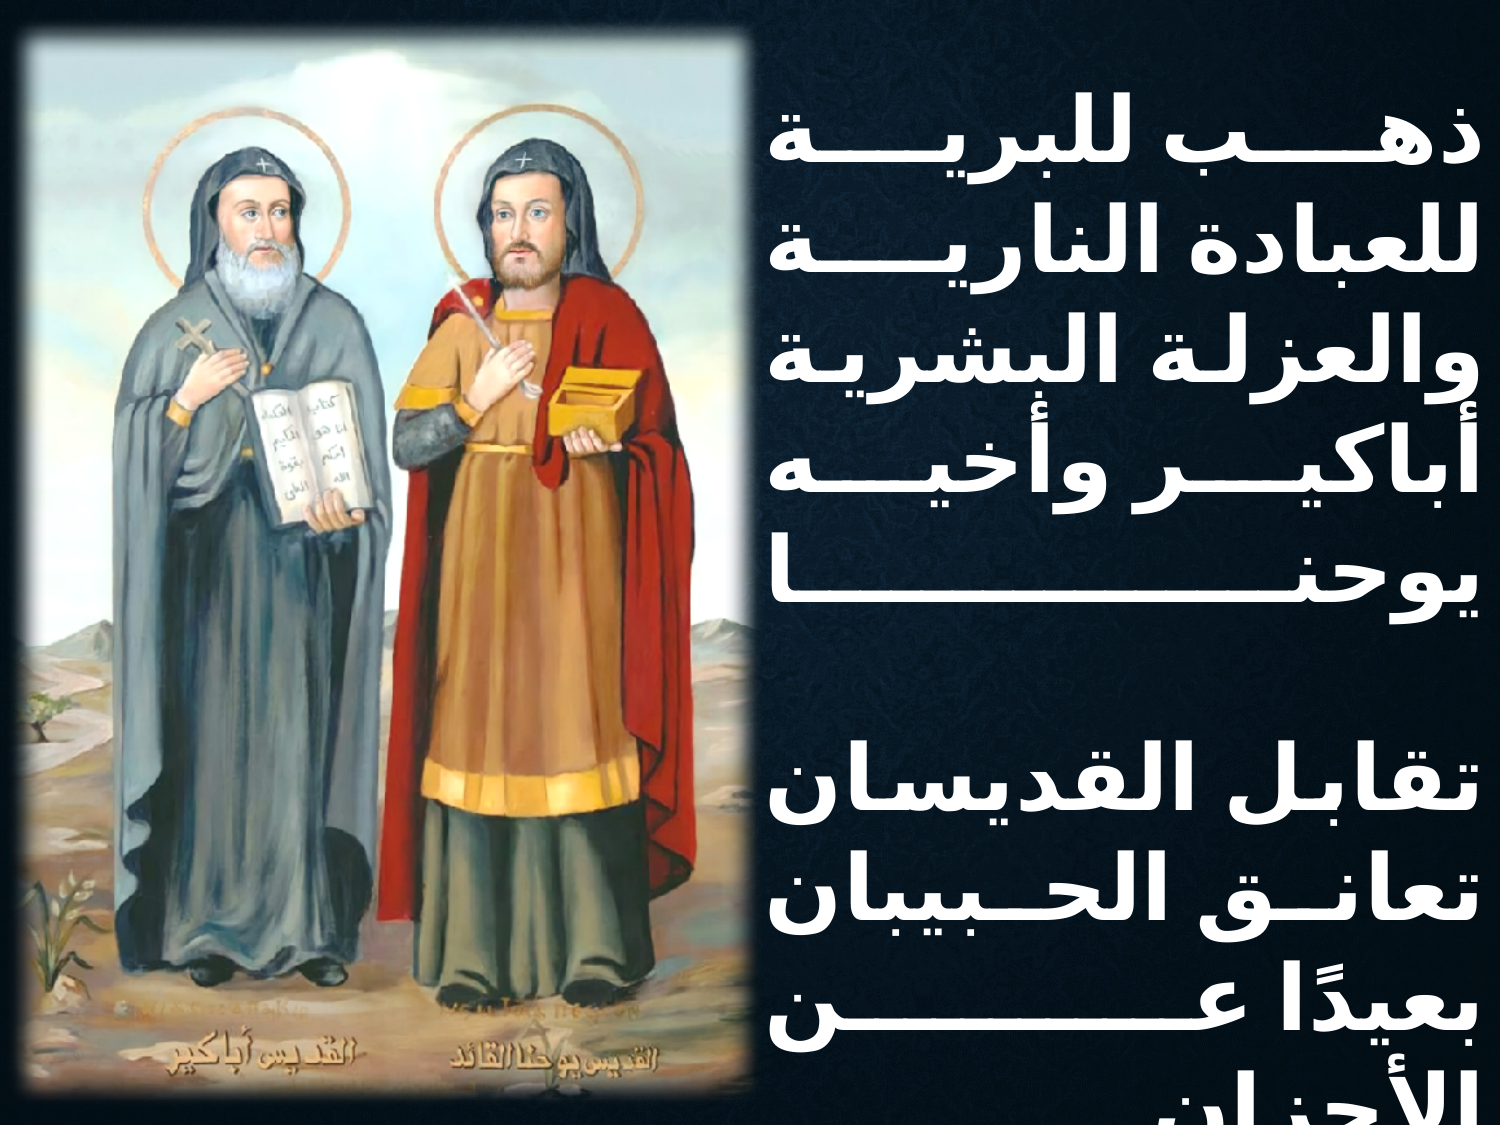

ذهب للبرية
للعبادة النارية
والعزلة البشرية
أباكير وأخيه يوحنا
تقابل القديسان
تعانق الحبيبان
بعيدًا عن الأحزان
أباكير وأخيه يوحنا